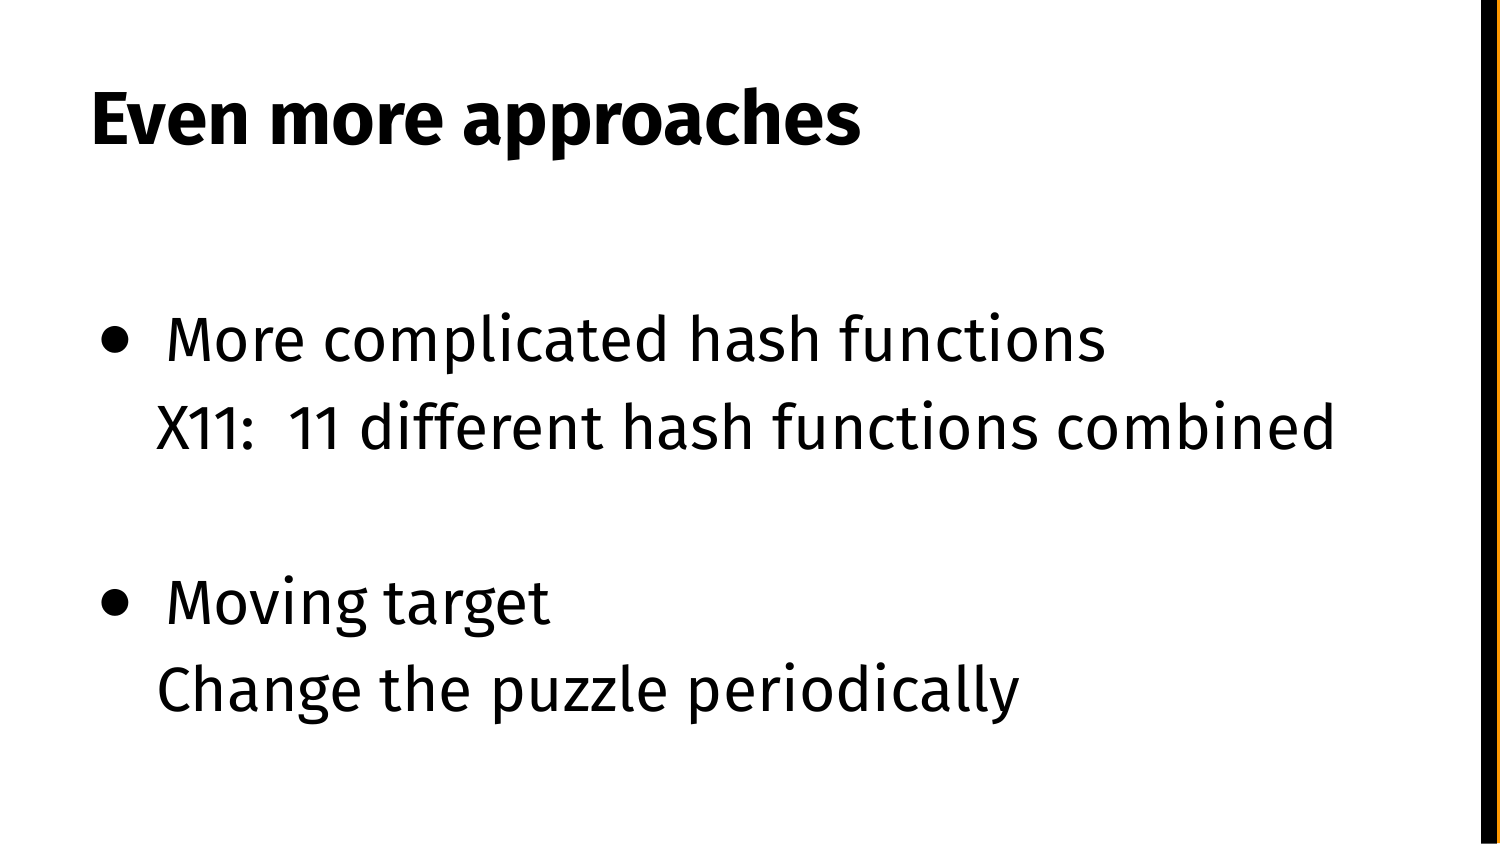

# Even more approaches

More complicated hash functions
    X11:  11 different hash functions combined

Moving target
    Change the puzzle periodically